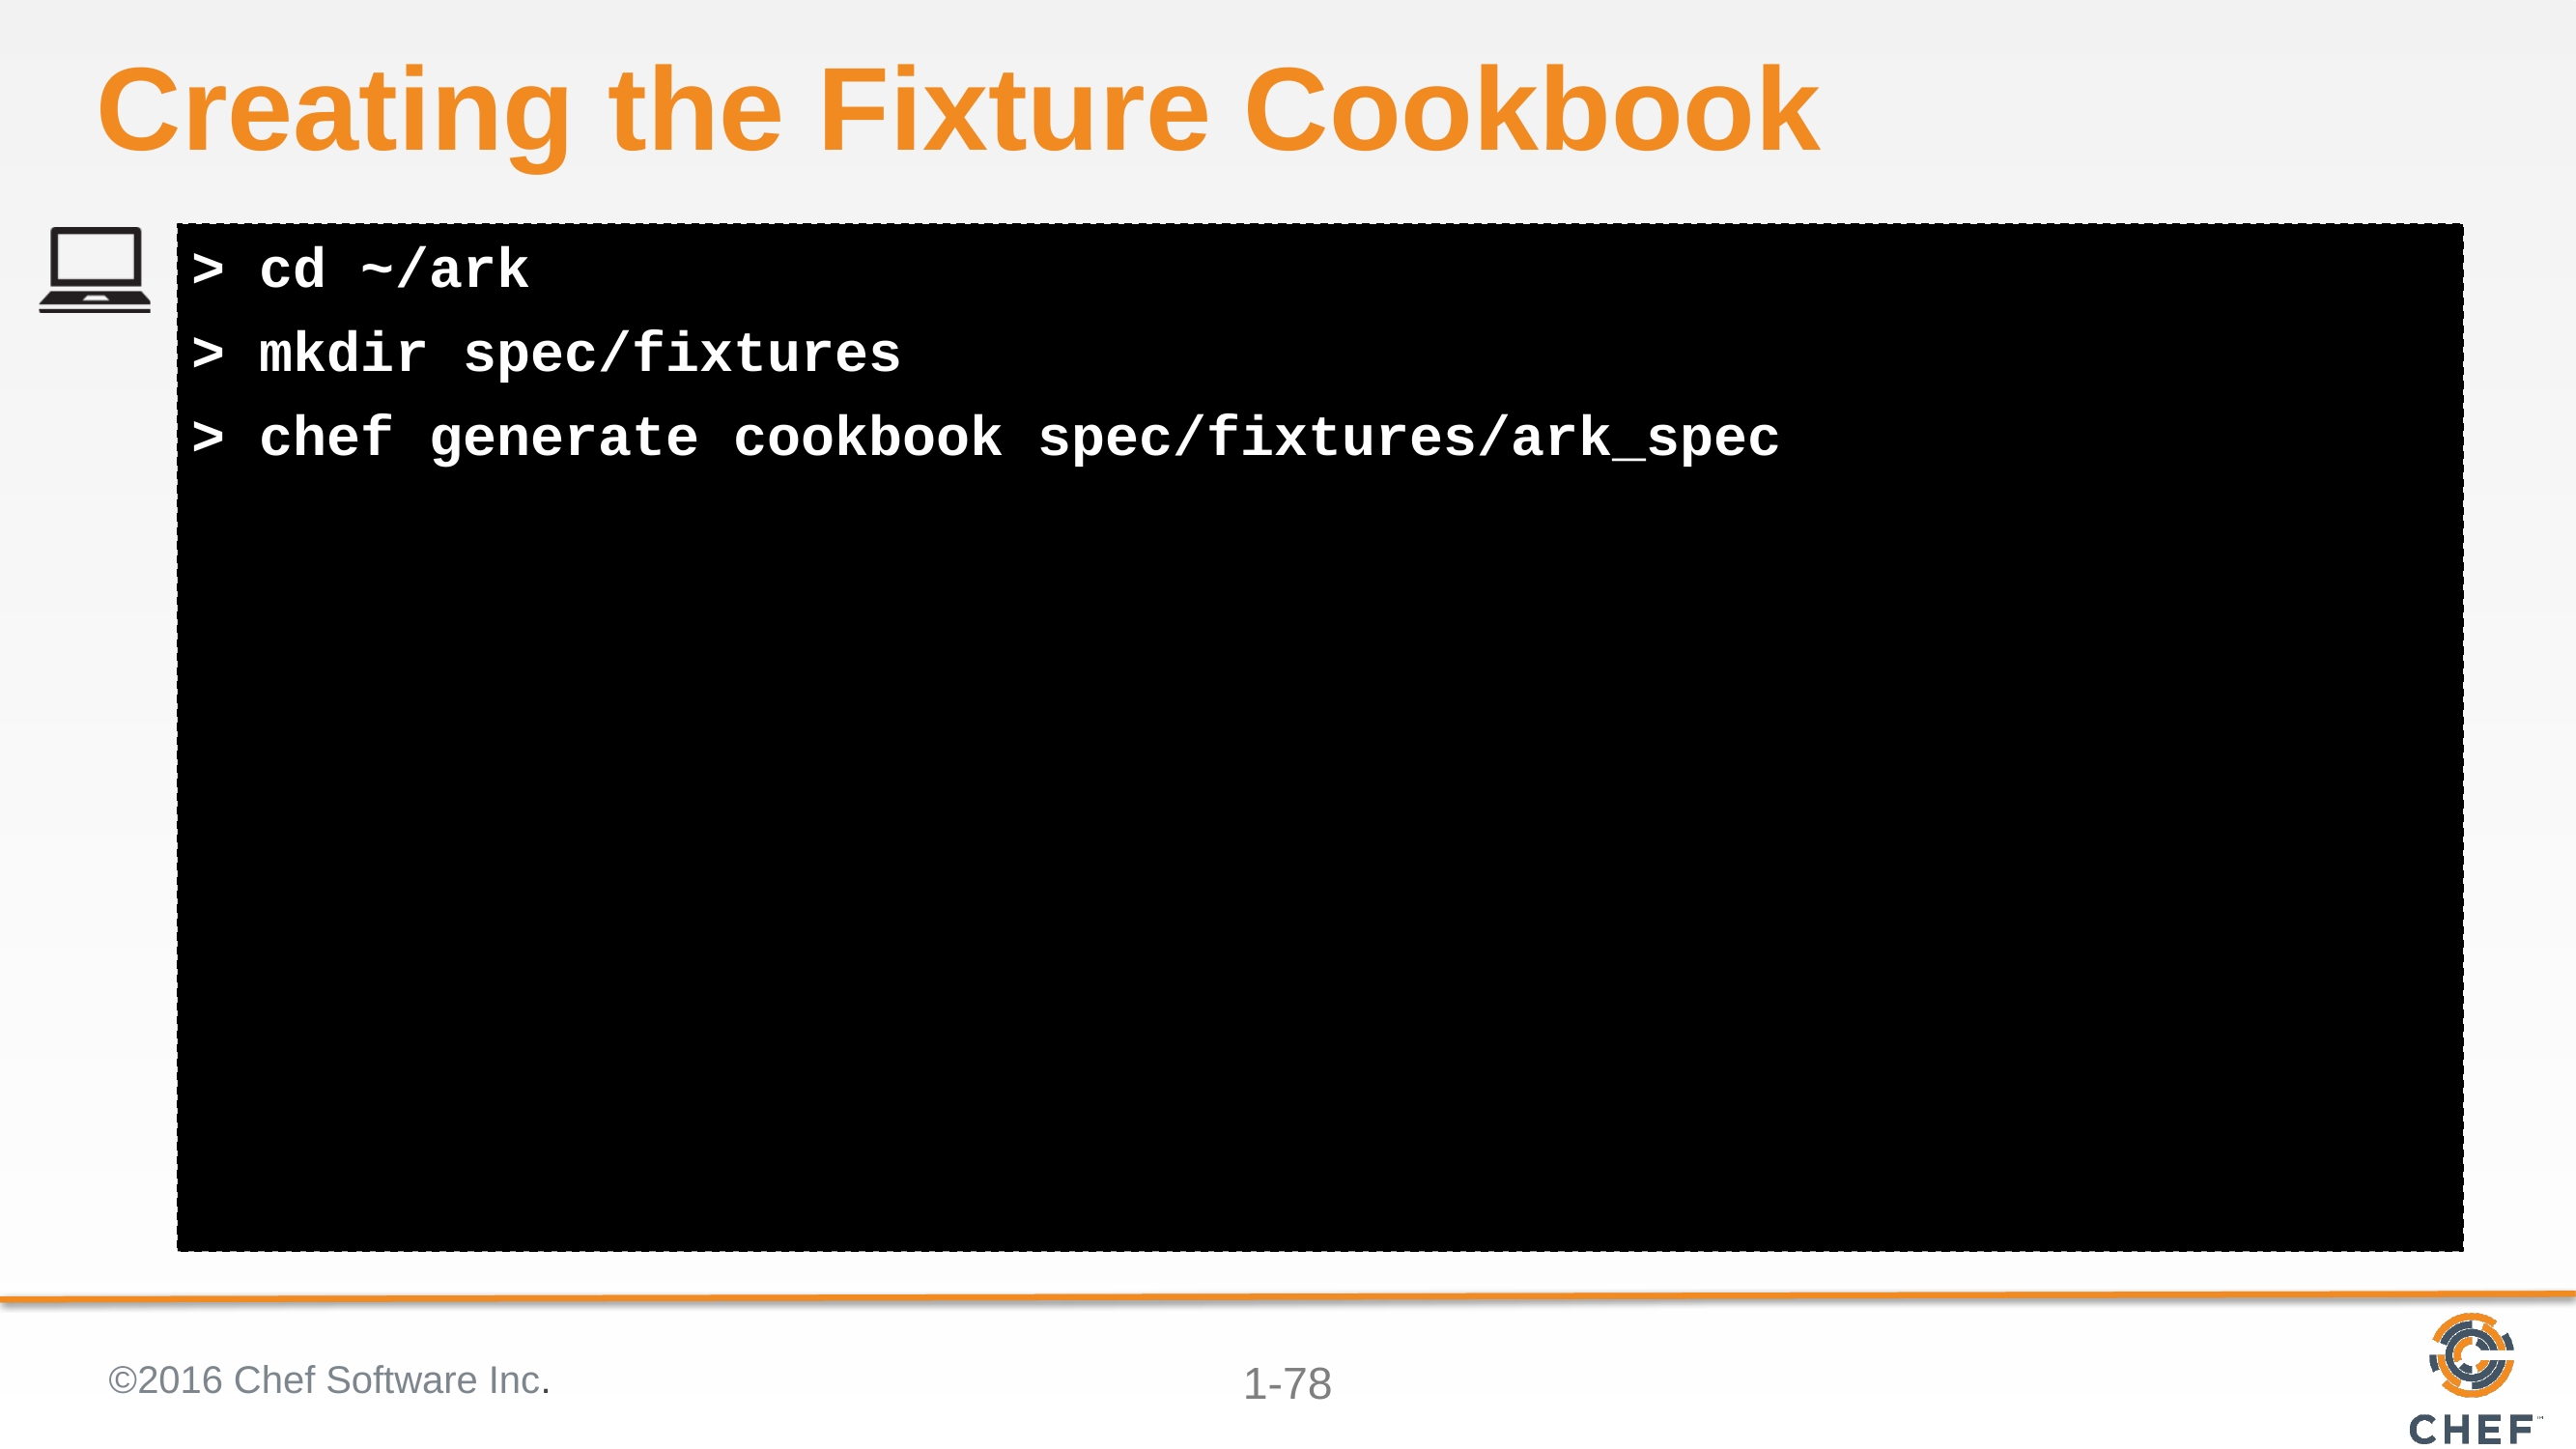

# Creating the Fixture Cookbook
> cd ~/ark
> mkdir spec/fixtures
> chef generate cookbook spec/fixtures/ark_spec